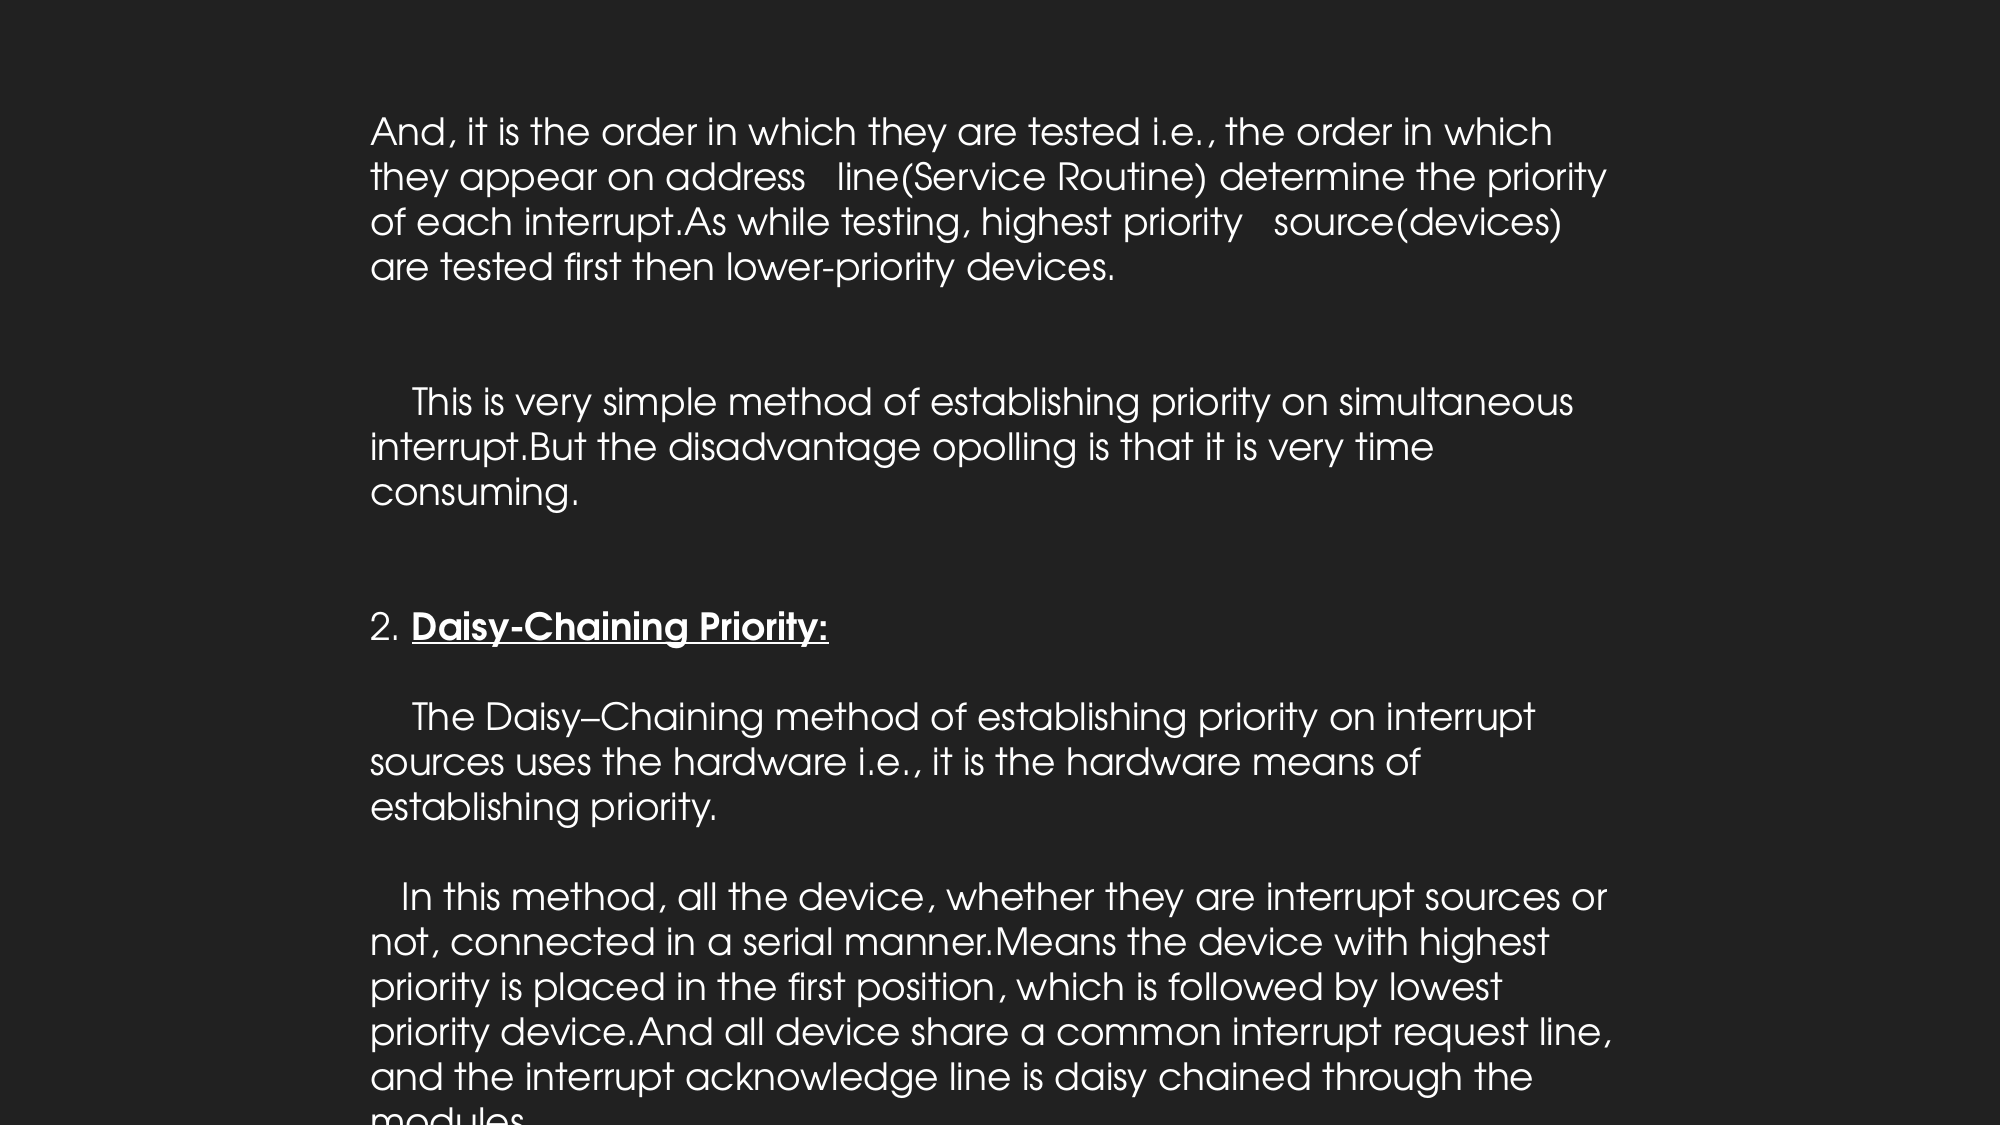

And, it is the order in which they are tested i.e., the order in which they appear on address   line(Service Routine) determine the priority of each interrupt.As while testing, highest priority   source(devices) are tested first then lower-priority devices.
    This is very simple method of establishing priority on simultaneous interrupt.But the disadvantage opolling is that it is very time consuming.

2. Daisy-Chaining Priority:
    
    The Daisy–Chaining method of establishing priority on interrupt sources uses the hardware i.e., it is the hardware means of establishing priority.
   In this method, all the device, whether they are interrupt sources or not, connected in a serial manner.Means the device with highest priority is placed in the first position, which is followed by lowest priority device.And all device share a common interrupt request line, and the interrupt acknowledge line is daisy chained through the modules.